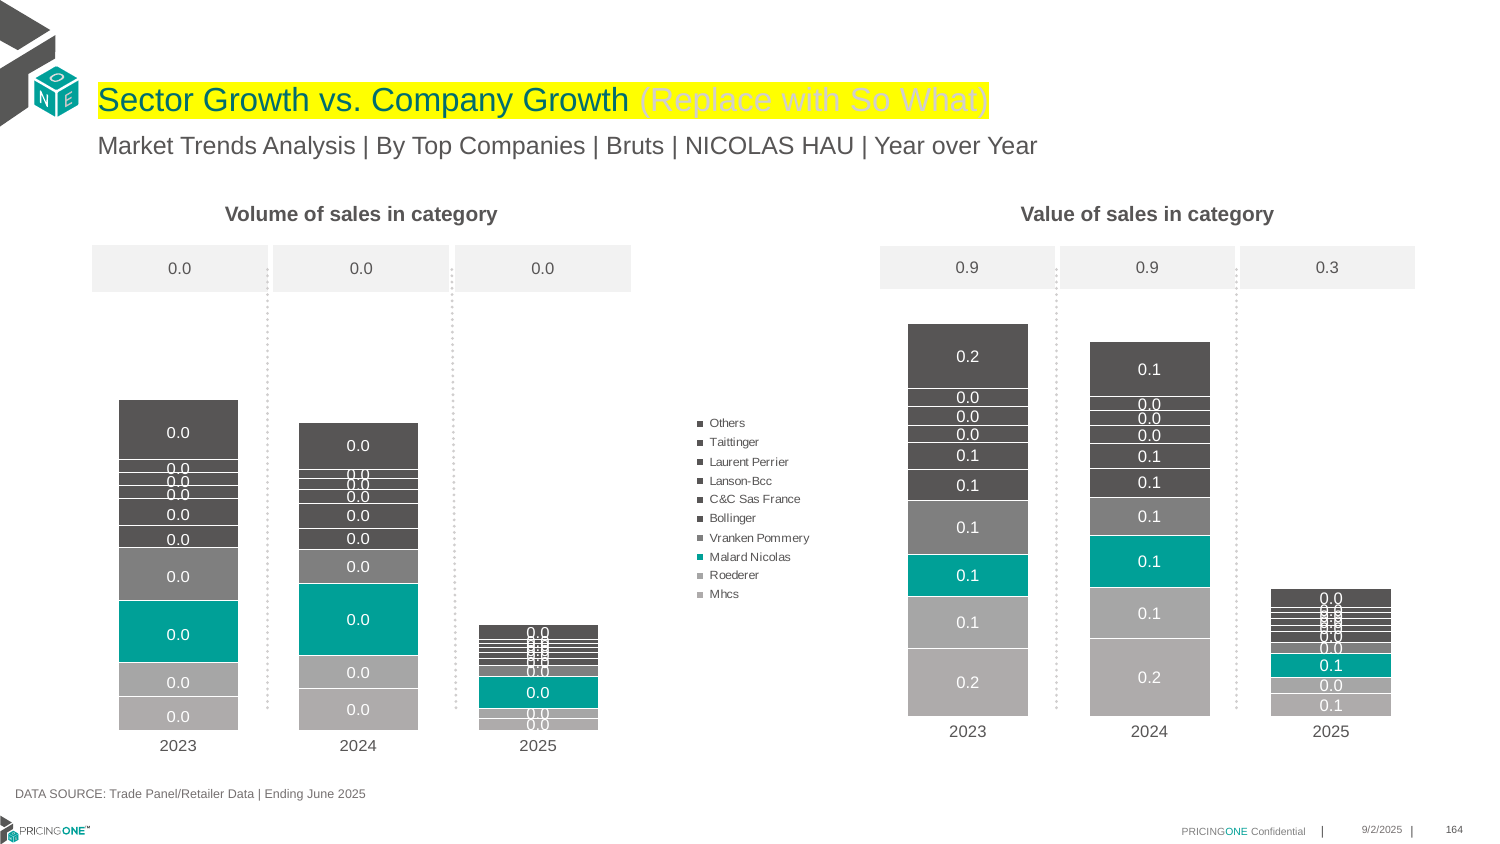

# Sector Growth vs. Company Growth (Replace with So What)
Market Trends Analysis | By Top Companies | Bruts | NICOLAS HAU | Year over Year
| Value of sales in category |  |  |
| --- | --- | --- |
| 0.9 | 0.9 | 0.3 |
| Volume of sales in category |  |  |
| --- | --- | --- |
| 0.0 | 0.0 | 0.0 |

### Chart

| Category | Mhcs | Roederer | Malard Nicolas | Vranken Pommery | Bollinger | C&C Sas France | Lanson-Bcc | Laurent Perrier | Taittinger | Others |
|---|---|---|---|---|---|---|---|---|---|---|
| 2023 | 0.162357 | 0.123559 | 0.099101 | 0.129876 | 0.074646 | 0.064953 | 0.039397 | 0.046193 | 0.042687 | 0.155405 |
| 2024 | 0.185361 | 0.121968 | 0.124075 | 0.091401 | 0.069492 | 0.058739 | 0.04188 | 0.035974 | 0.034279 | 0.132121 |
| 2025 | 0.053653 | 0.038816 | 0.056468 | 0.027876 | 0.025736 | 0.014735 | 0.01542 | 0.013857 | 0.013903 | 0.04334 |

### Chart

| Category | Mhcs | Roederer | Malard Nicolas | Vranken Pommery | Bollinger | C&C Sas France | Lanson-Bcc | Laurent Perrier | Taittinger | Others |
|---|---|---|---|---|---|---|---|---|---|---|
| 2023 | 0.001996 | 0.001918 | 0.003576 | 0.003077 | 0.001283 | 0.001549 | 0.00076 | 0.000726 | 0.000724 | 0.003462 |
| 2024 | 0.002448 | 0.001861 | 0.004204 | 0.001948 | 0.001208 | 0.001438 | 0.000804 | 0.000601 | 0.000555 | 0.002715 |
| 2025 | 0.000695 | 0.00056 | 0.00187 | 0.00062 | 0.000421 | 0.000341 | 0.000295 | 0.000247 | 0.000223 | 0.000828 |
DATA SOURCE: Trade Panel/Retailer Data | Ending June 2025

9/2/2025
164